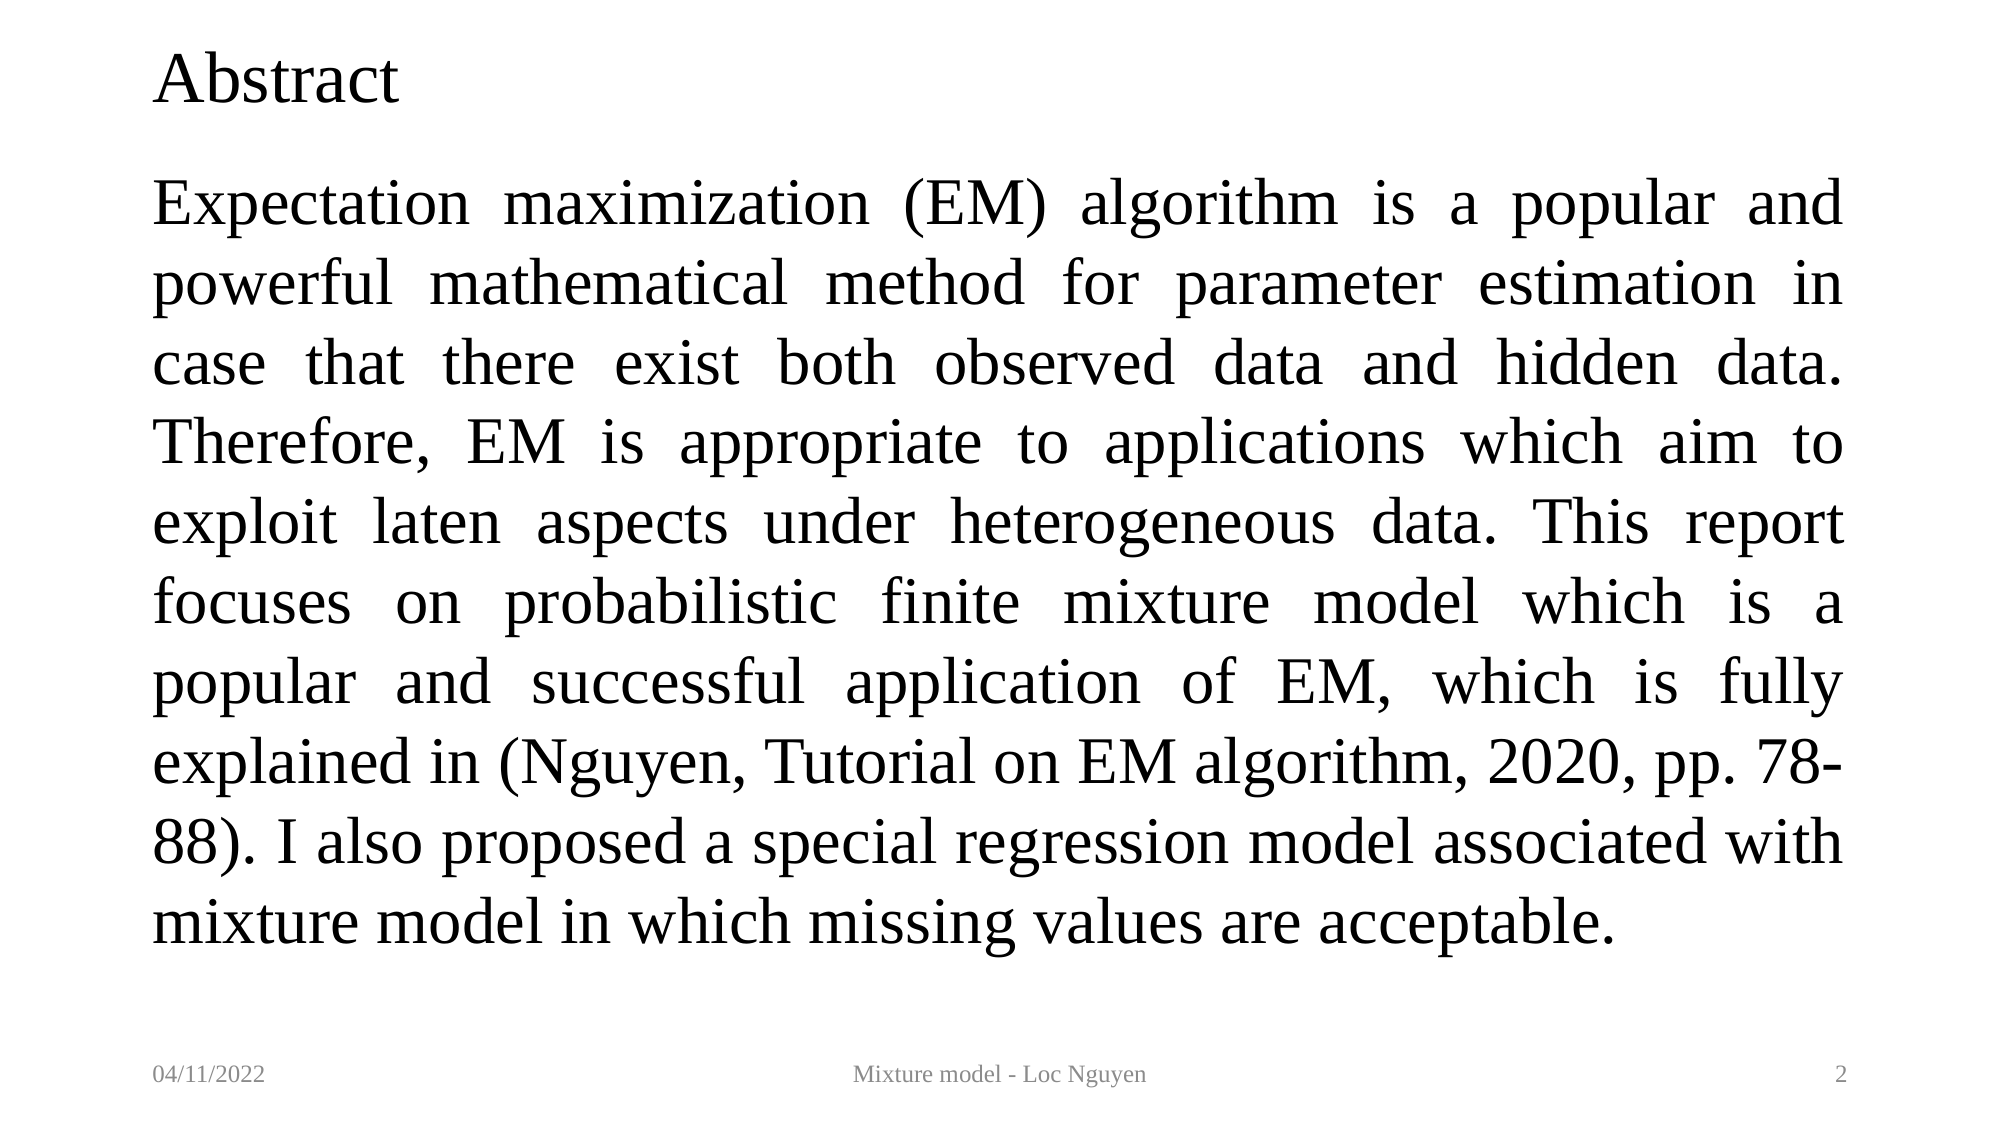

# Abstract
Expectation maximization (EM) algorithm is a popular and powerful mathematical method for parameter estimation in case that there exist both observed data and hidden data. Therefore, EM is appropriate to applications which aim to exploit laten aspects under heterogeneous data. This report focuses on probabilistic finite mixture model which is a popular and successful application of EM, which is fully explained in (Nguyen, Tutorial on EM algorithm, 2020, pp. 78-88). I also proposed a special regression model associated with mixture model in which missing values are acceptable.
04/11/2022
Mixture model - Loc Nguyen
2